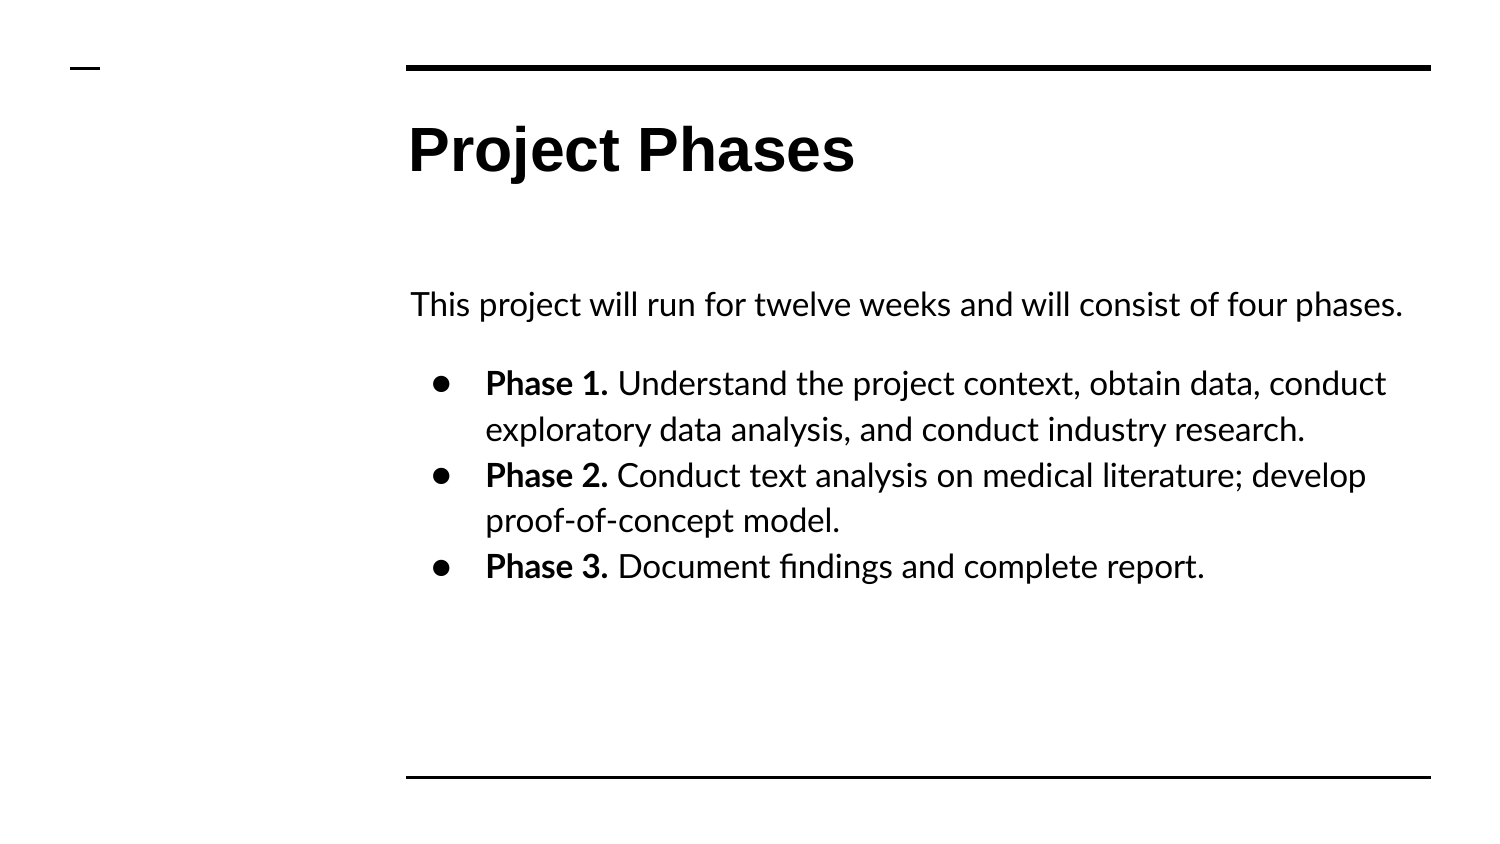

# Project Phases
This project will run for twelve weeks and will consist of four phases.
Phase 1. Understand the project context, obtain data, conduct exploratory data analysis, and conduct industry research.
Phase 2. Conduct text analysis on medical literature; develop proof-of-concept model.
Phase 3. Document findings and complete report.